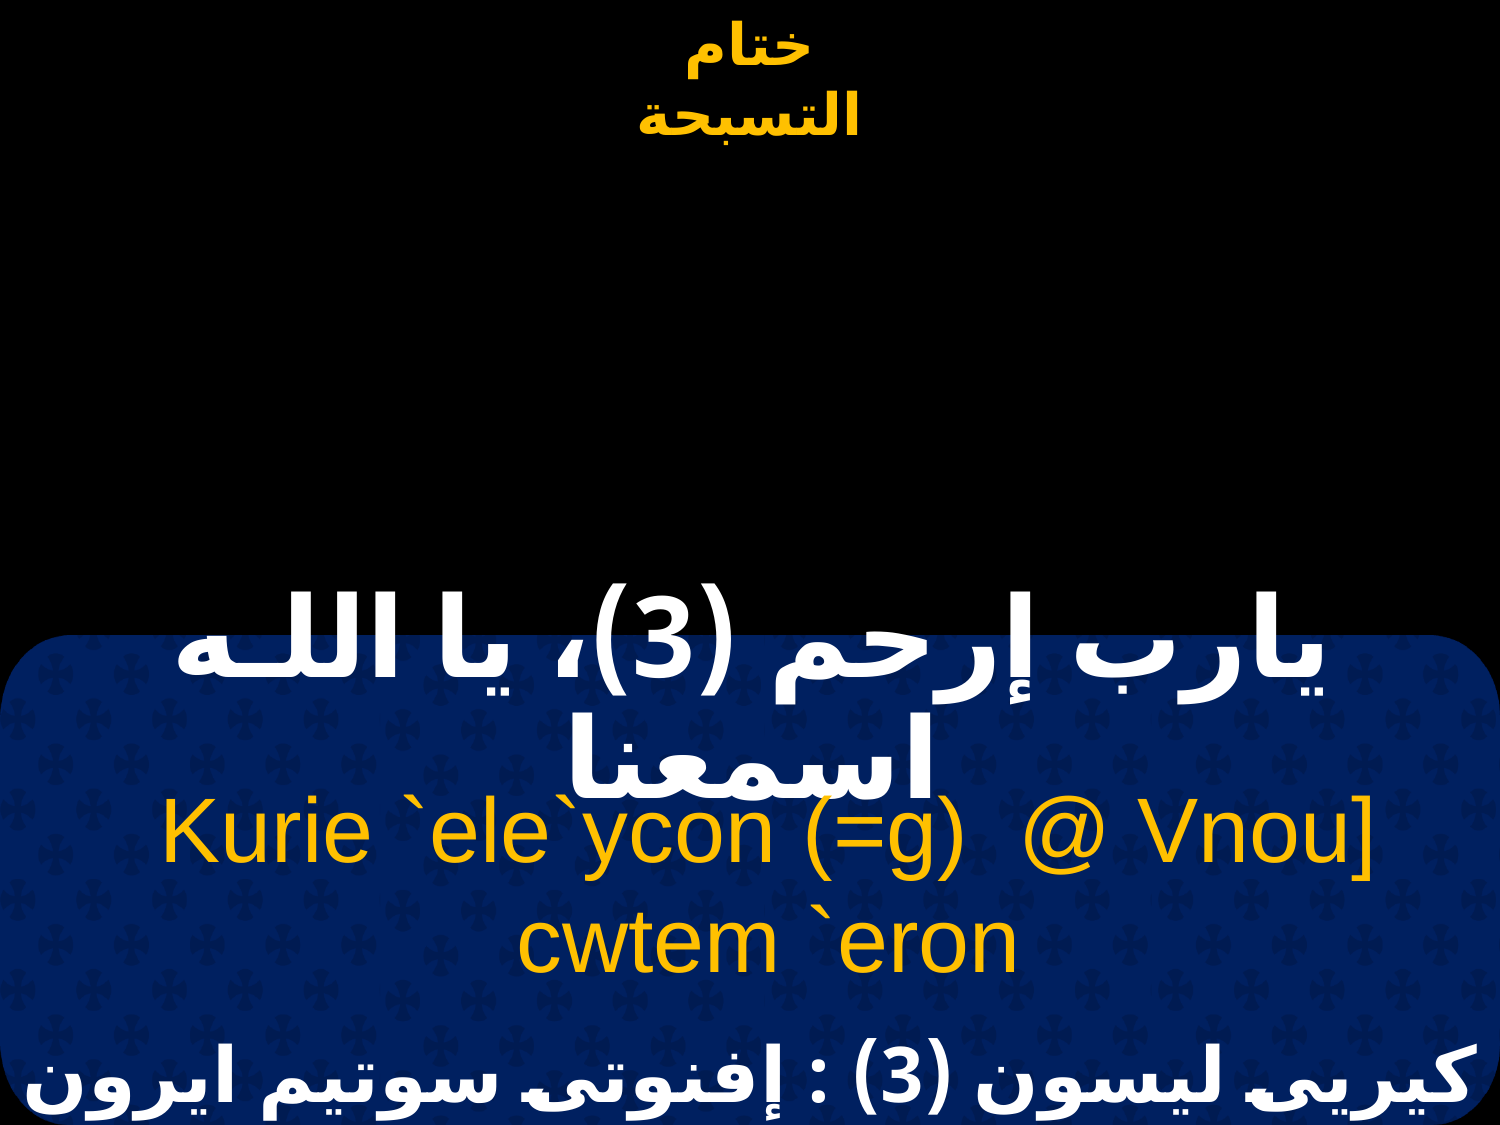

# يارب إرحم (3)، يا اللـه اسمعنا
Kurie `ele`ycon (=g)  @ Vnou] cwtem `eron
كيريى ليسون (3) : إفنوتى سوتيم ايرون